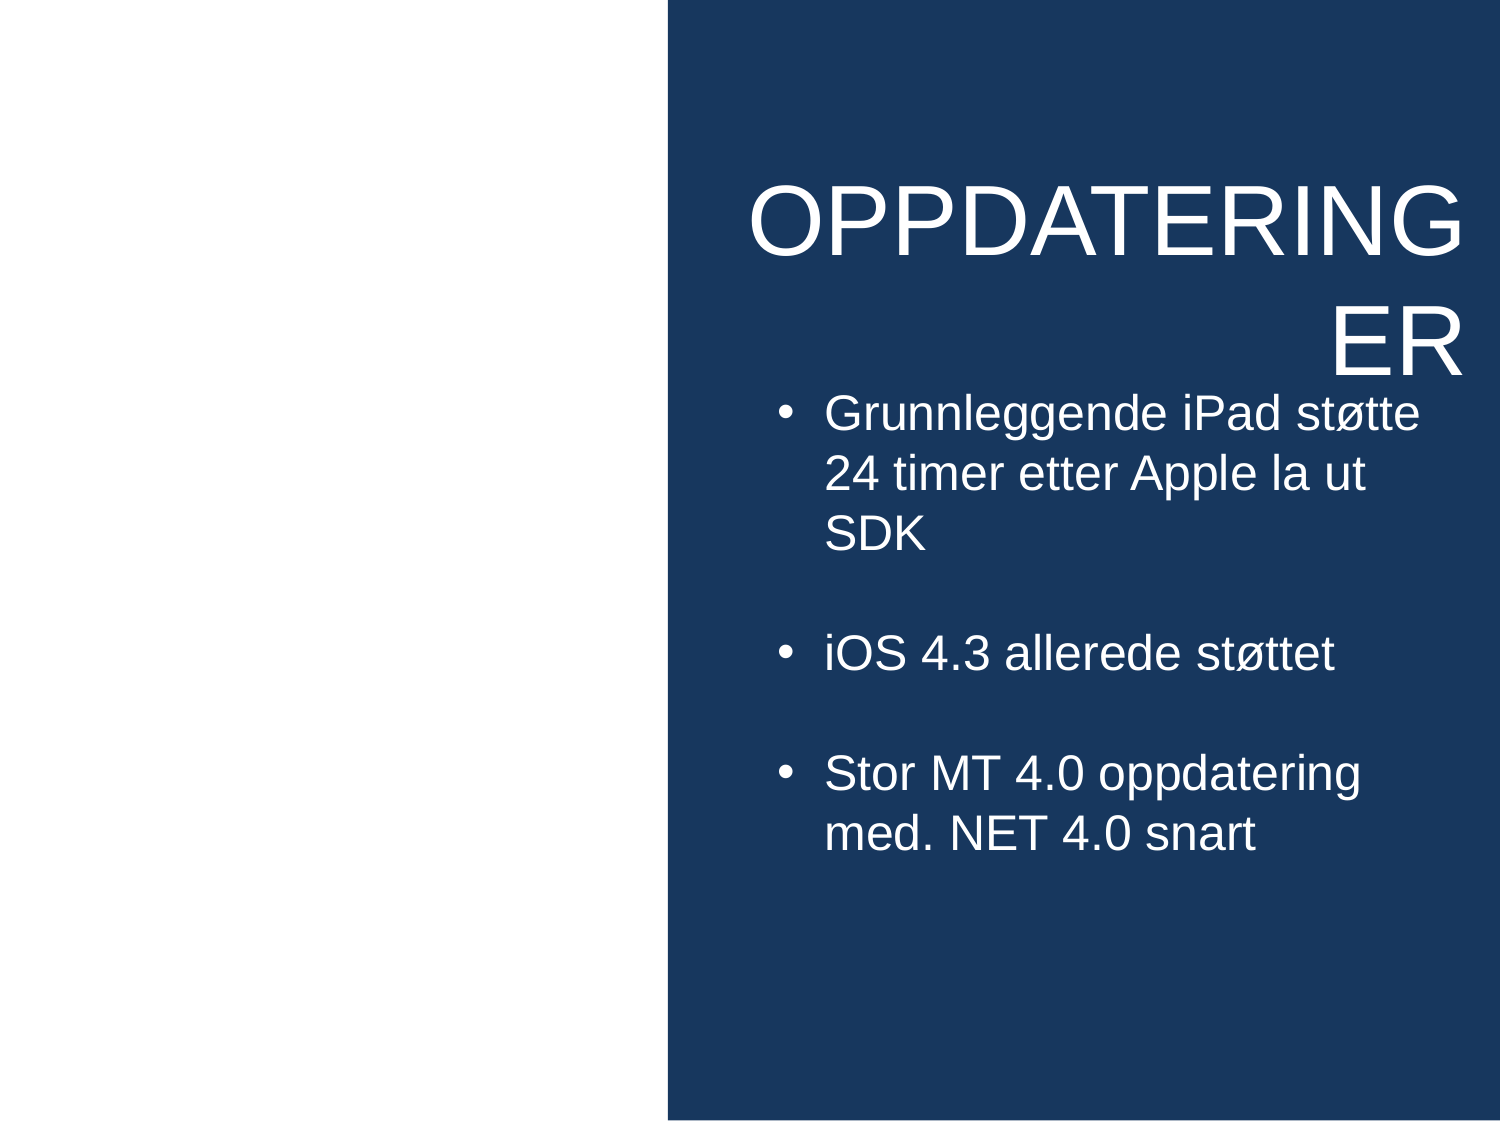

OPPDATERINGER
Grunnleggende iPad støtte 24 timer etter Apple la ut SDK
iOS 4.3 allerede støttet
Stor MT 4.0 oppdatering med. NET 4.0 snart